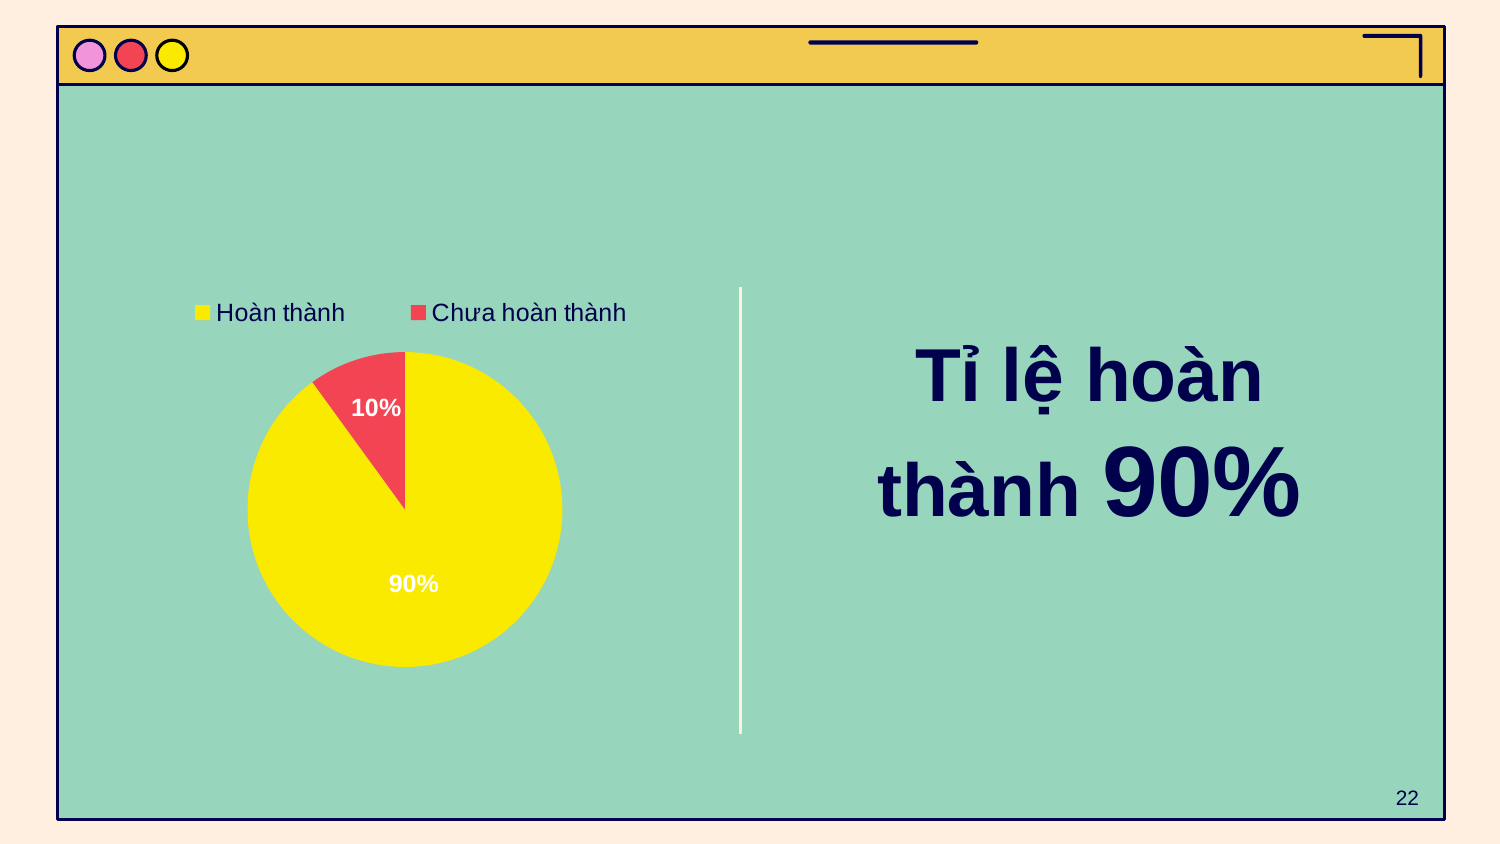

### Chart

| Category | Tỉ lệ |
|---|---|
| Hoàn thành | 90.0 |
| Chưa hoàn thành | 10.0 |
# Tỉ lệ hoàn thành 90%
22